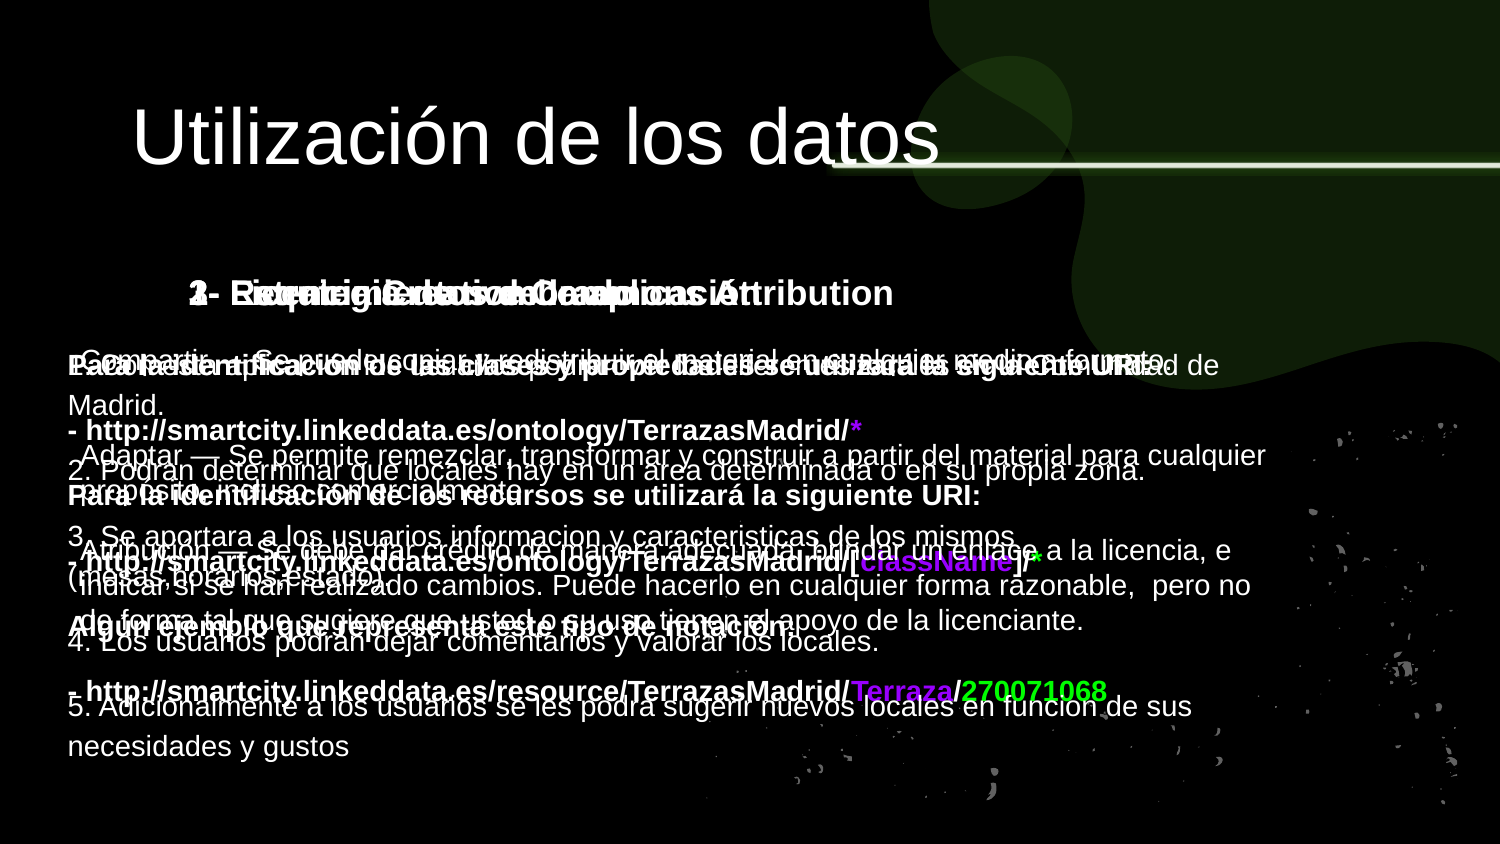

# Utilización de los datos
1- Estrategia de nombrado
2- Licencia Creative Commons Attribution
3- Requirimientos de la aplicación
Para la identificación de las clases y propiedades se utilizará la siguiente URI:
- http://smartcity.linkeddata.es/ontology/TerrazasMadrid/*
Para la identificación de los recursos se utilizará la siguiente URI:
- http://smartcity.linkeddata.es/ontology/TerrazasMadrid/[className]/*
Algún ejemplo que representa este tipo de notación:
- http://smartcity.linkeddata.es/resource/TerrazasMadrid/Terraza/270071068

1. Con esta aplicacion los usuarios podran ver los diferentes locales en la Comunidad de Madrid.
2. Podran determinar que locales hay en un area determinada o en su propia zona.
3. Se aportara a los usuarios informacion y caracteristicas de los mismos (mesas,horarios,estado).
4. Los usuarios podran dejar comentarios y valorar los locales.
5. Adicionalmente a los usuarios se les podra sugerir nuevos locales en funcion de sus necesidades y gustos

Compartir — Se puede copiar y redistribuir el material en cualquier medio o formato.
Adaptar — Se permite remezclar, transformar y construir a partir del material para cualquier propósito, incluso comercialmente.
Atribución — Se debe dar crédito de manera adecuada, brindar un enlace a la licencia, e indicar si se han realizado cambios. Puede hacerlo en cualquier forma razonable,  pero no de forma tal que sugiere que usted o su uso tienen el apoyo de la licenciante.